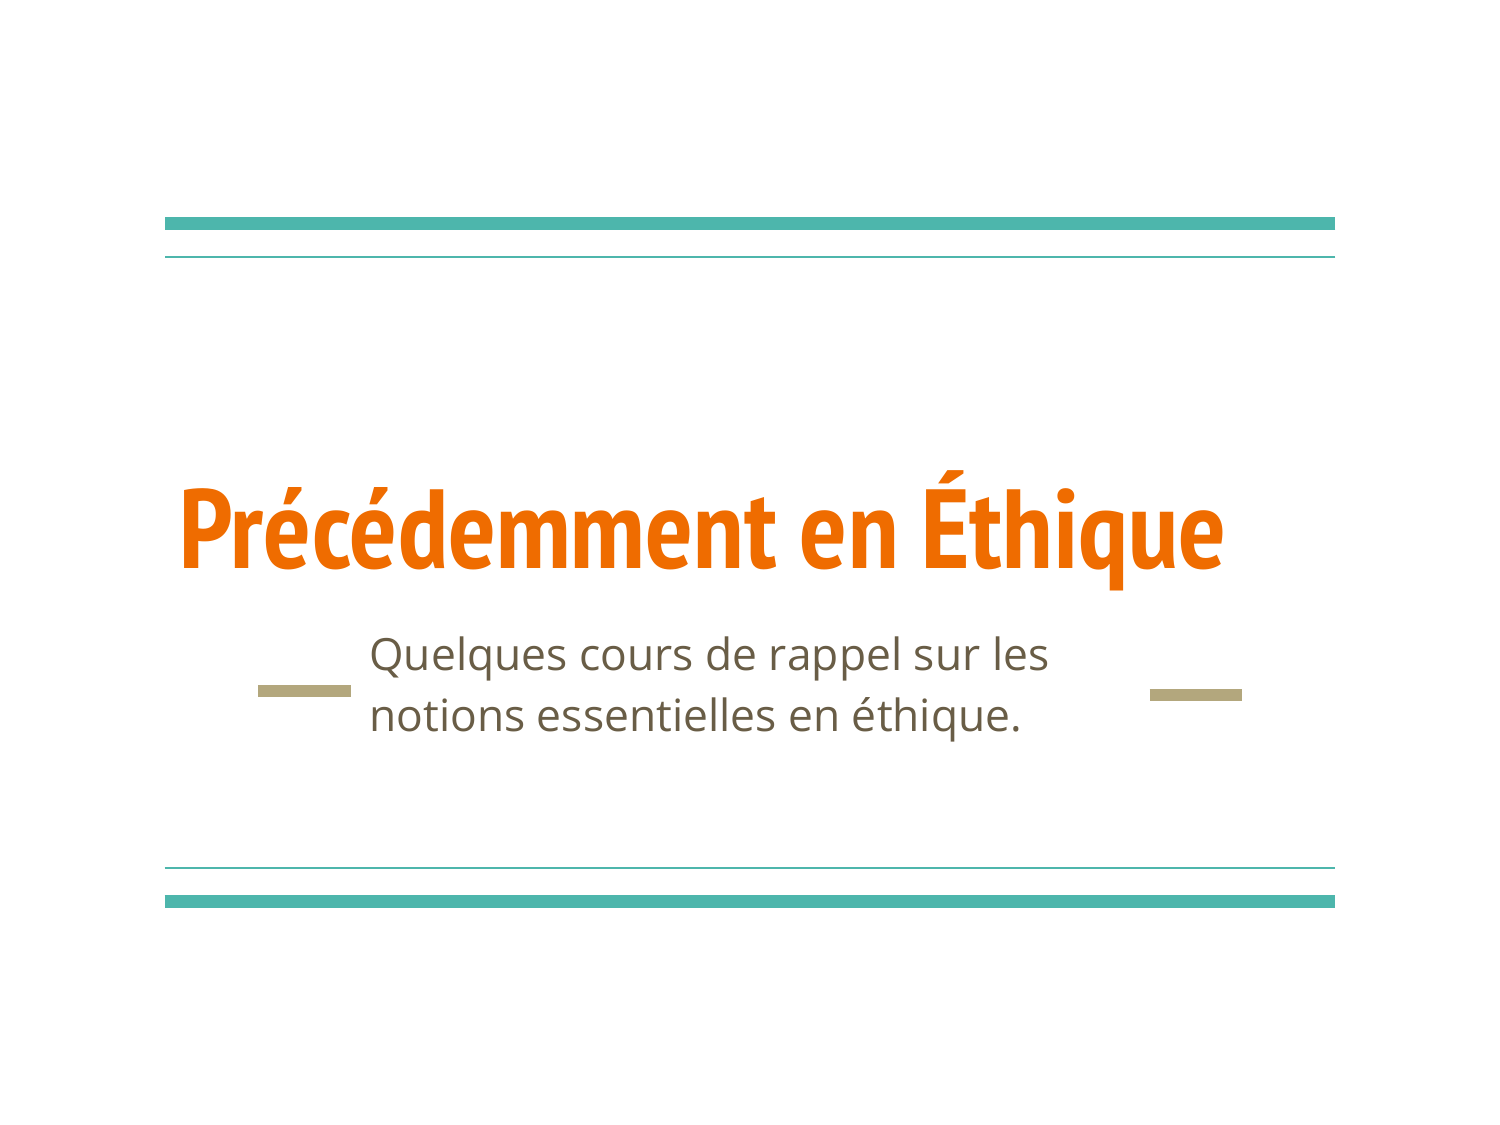

# Précédemment en Éthique
Quelques cours de rappel sur les notions essentielles en éthique.